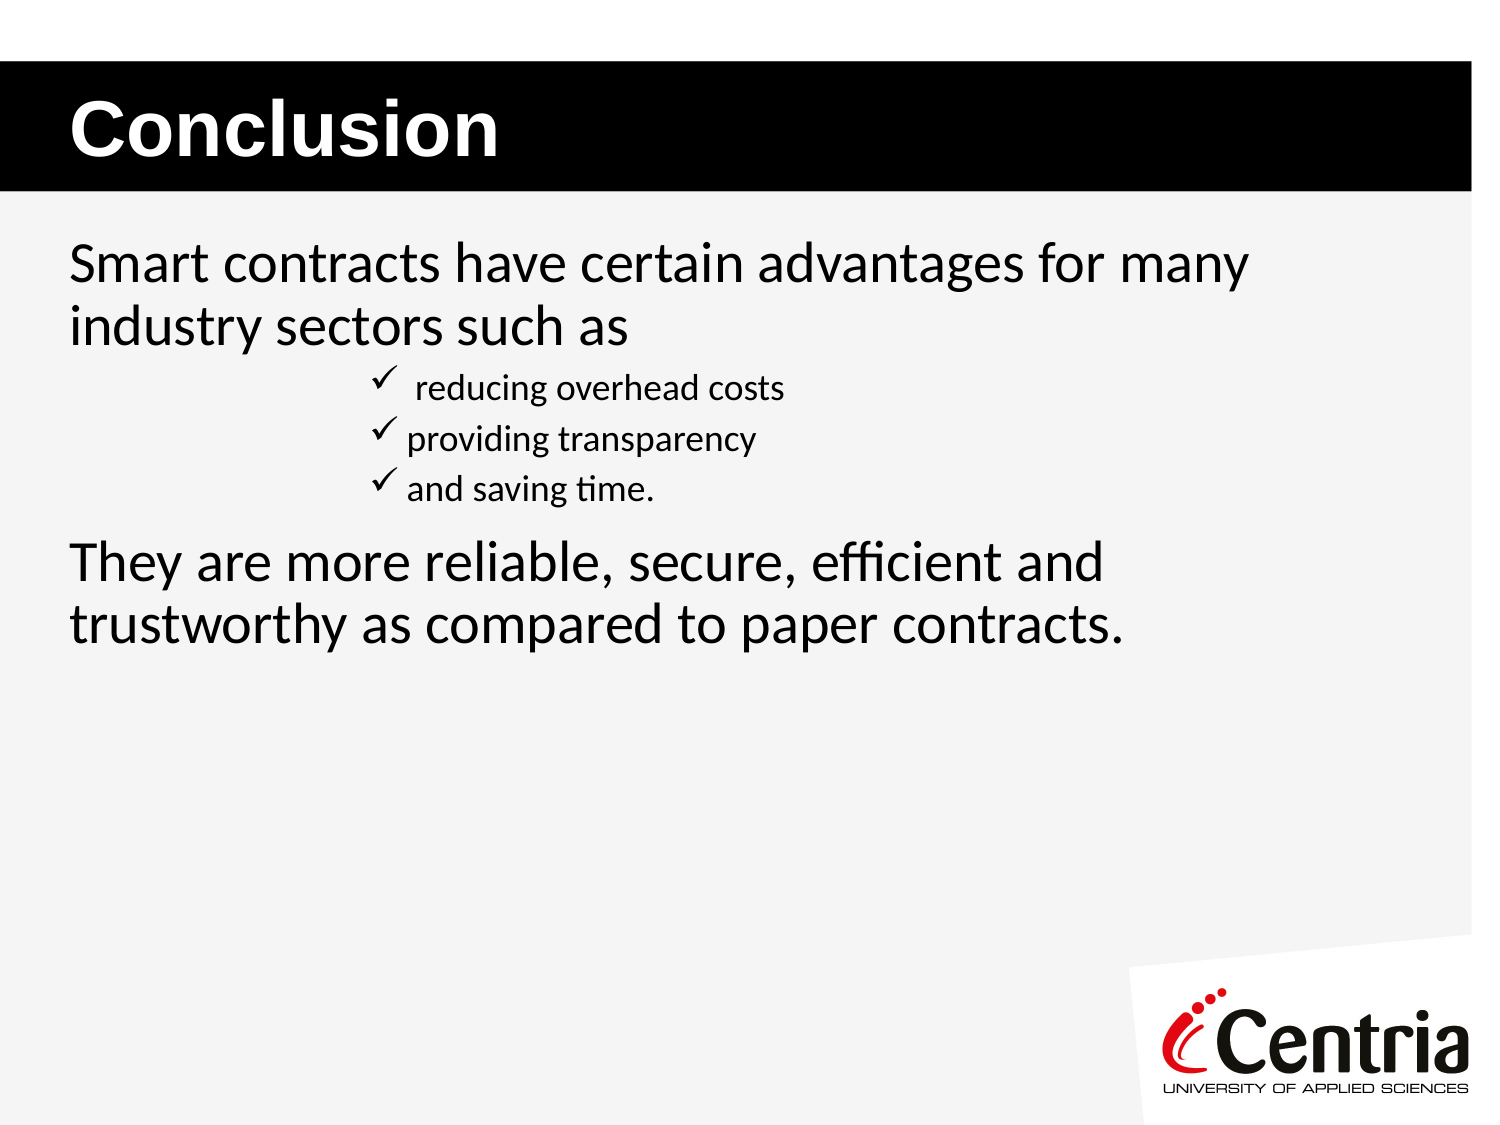

# Conclusion
Smart contracts have certain advantages for many industry sectors such as
 reducing overhead costs
providing transparency
and saving time.
They are more reliable, secure, efficient and trustworthy as compared to paper contracts.